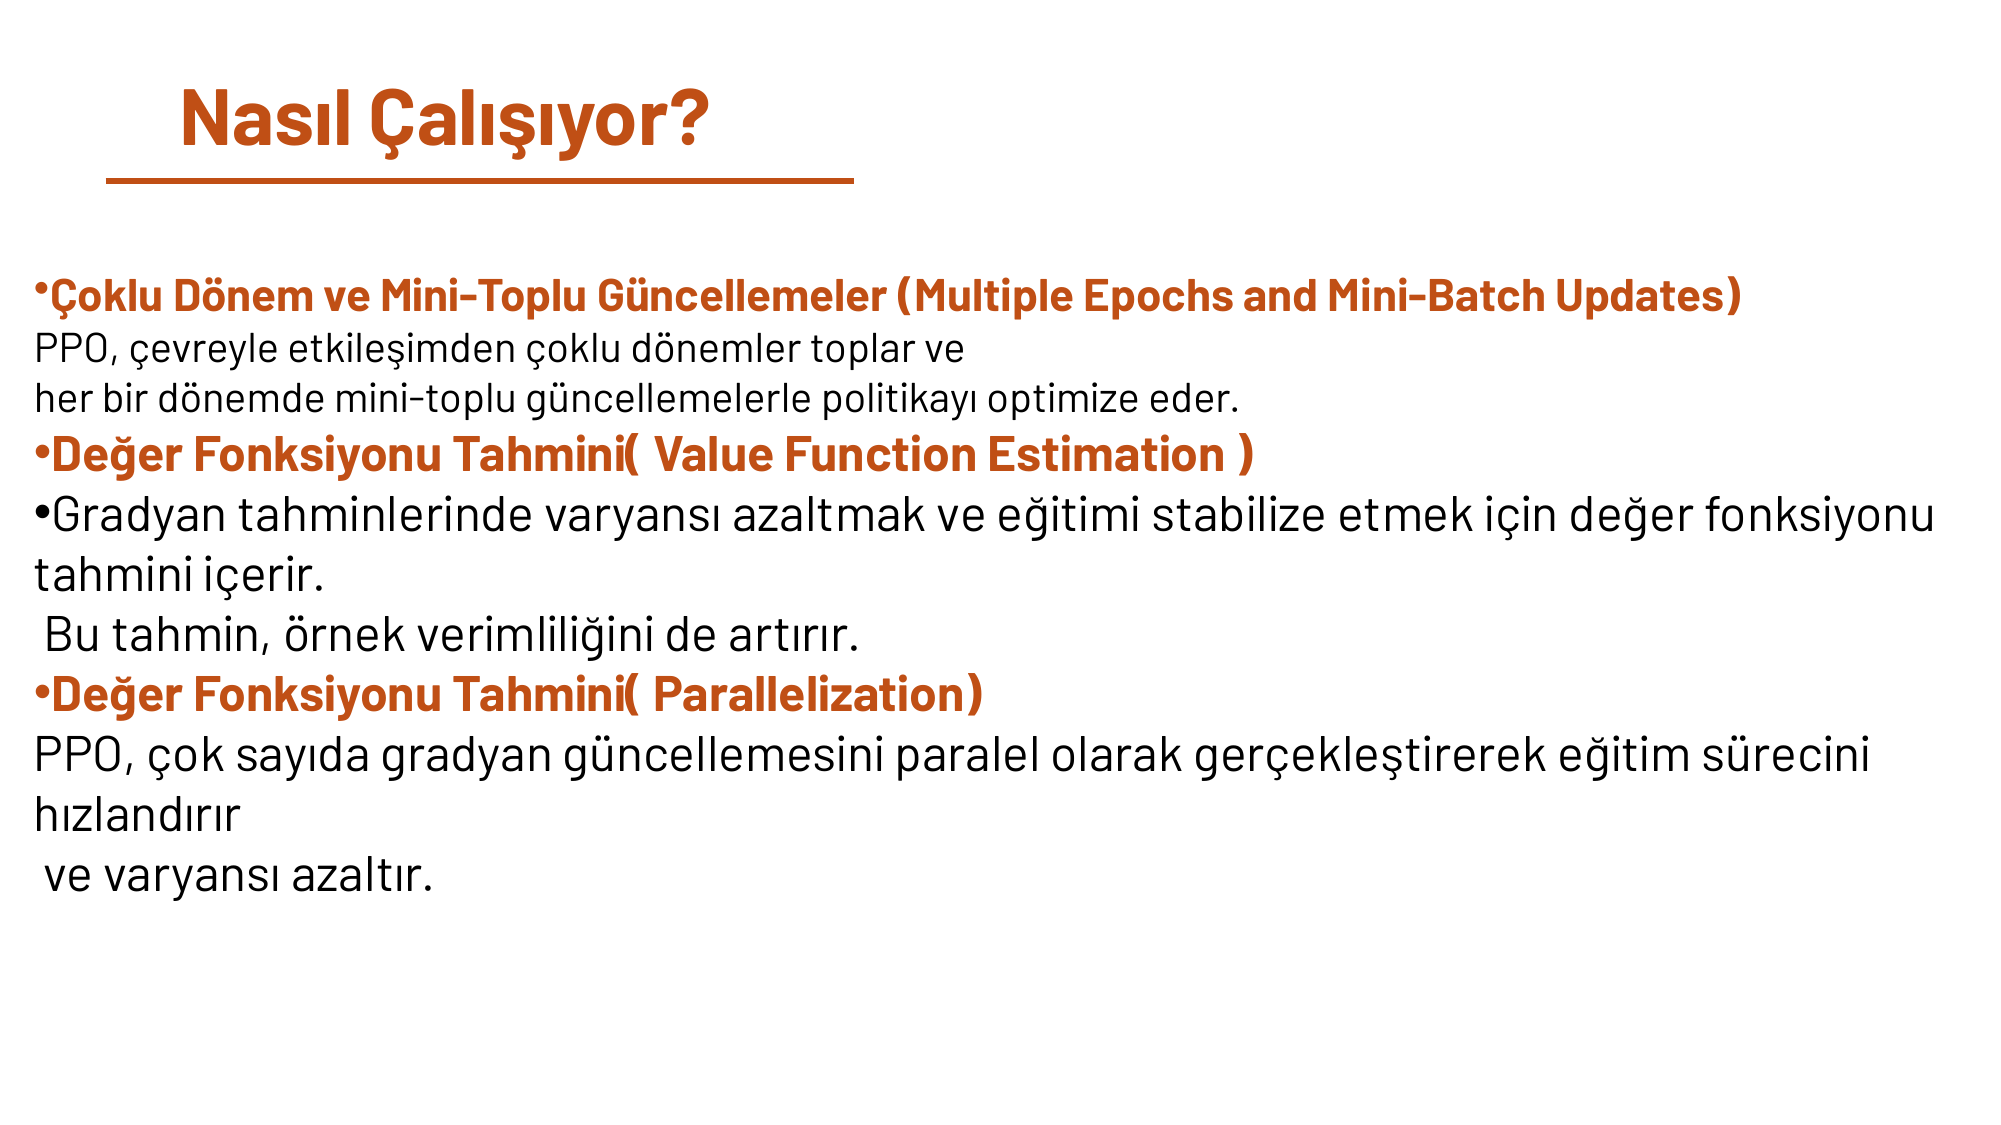

# Nasıl Çalışıyor?
Çoklu Dönem ve Mini-Toplu Güncellemeler (Multiple Epochs and Mini-Batch Updates)
PPO, çevreyle etkileşimden çoklu dönemler toplar ve
her bir dönemde mini-toplu güncellemelerle politikayı optimize eder.
Değer Fonksiyonu Tahmini( Value Function Estimation )
Gradyan tahminlerinde varyansı azaltmak ve eğitimi stabilize etmek için değer fonksiyonu tahmini içerir.
 Bu tahmin, örnek verimliliğini de artırır.
Değer Fonksiyonu Tahmini( Parallelization)
PPO, çok sayıda gradyan güncellemesini paralel olarak gerçekleştirerek eğitim sürecini hızlandırır
 ve varyansı azaltır.